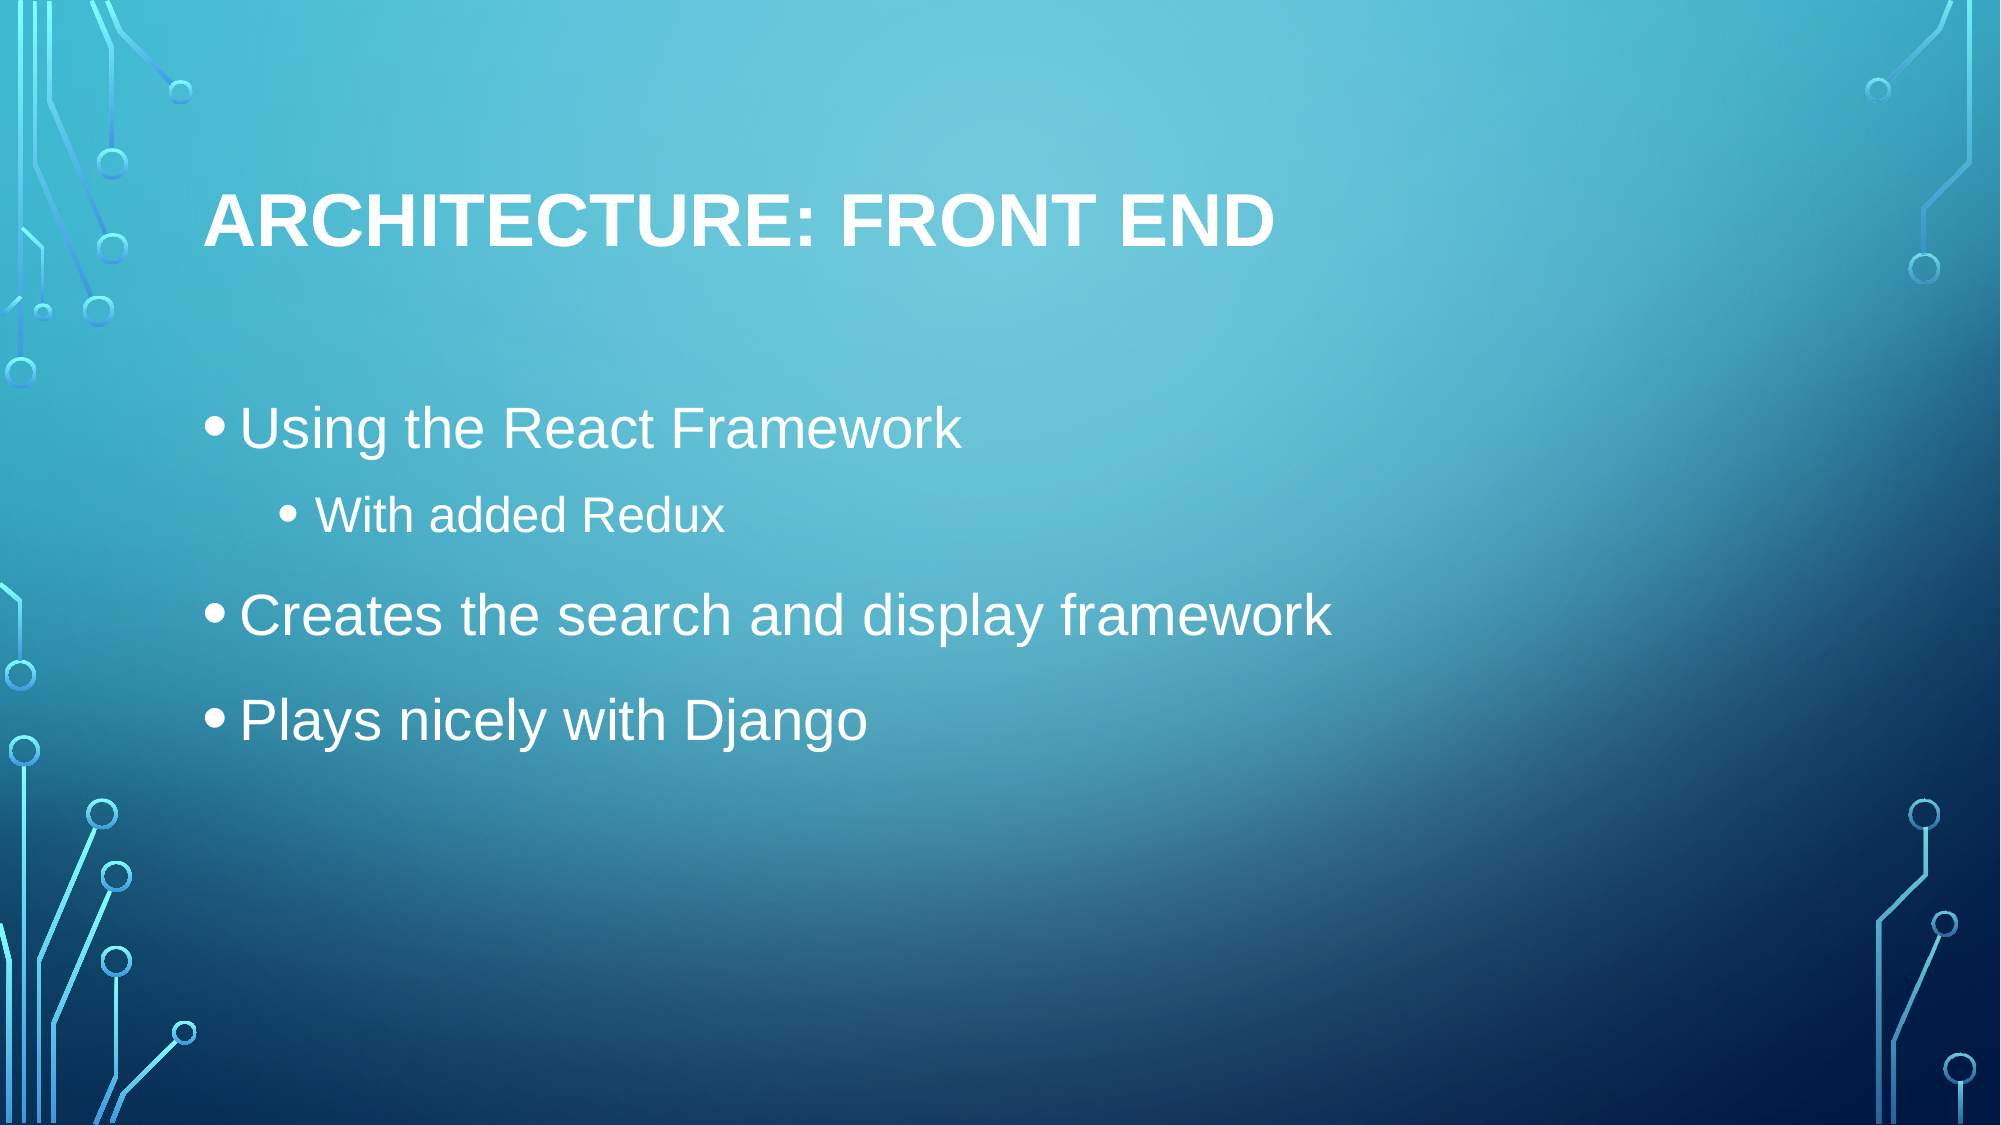

# Architecture: Front End
Using the React Framework
With added Redux
Creates the search and display framework
Plays nicely with Django